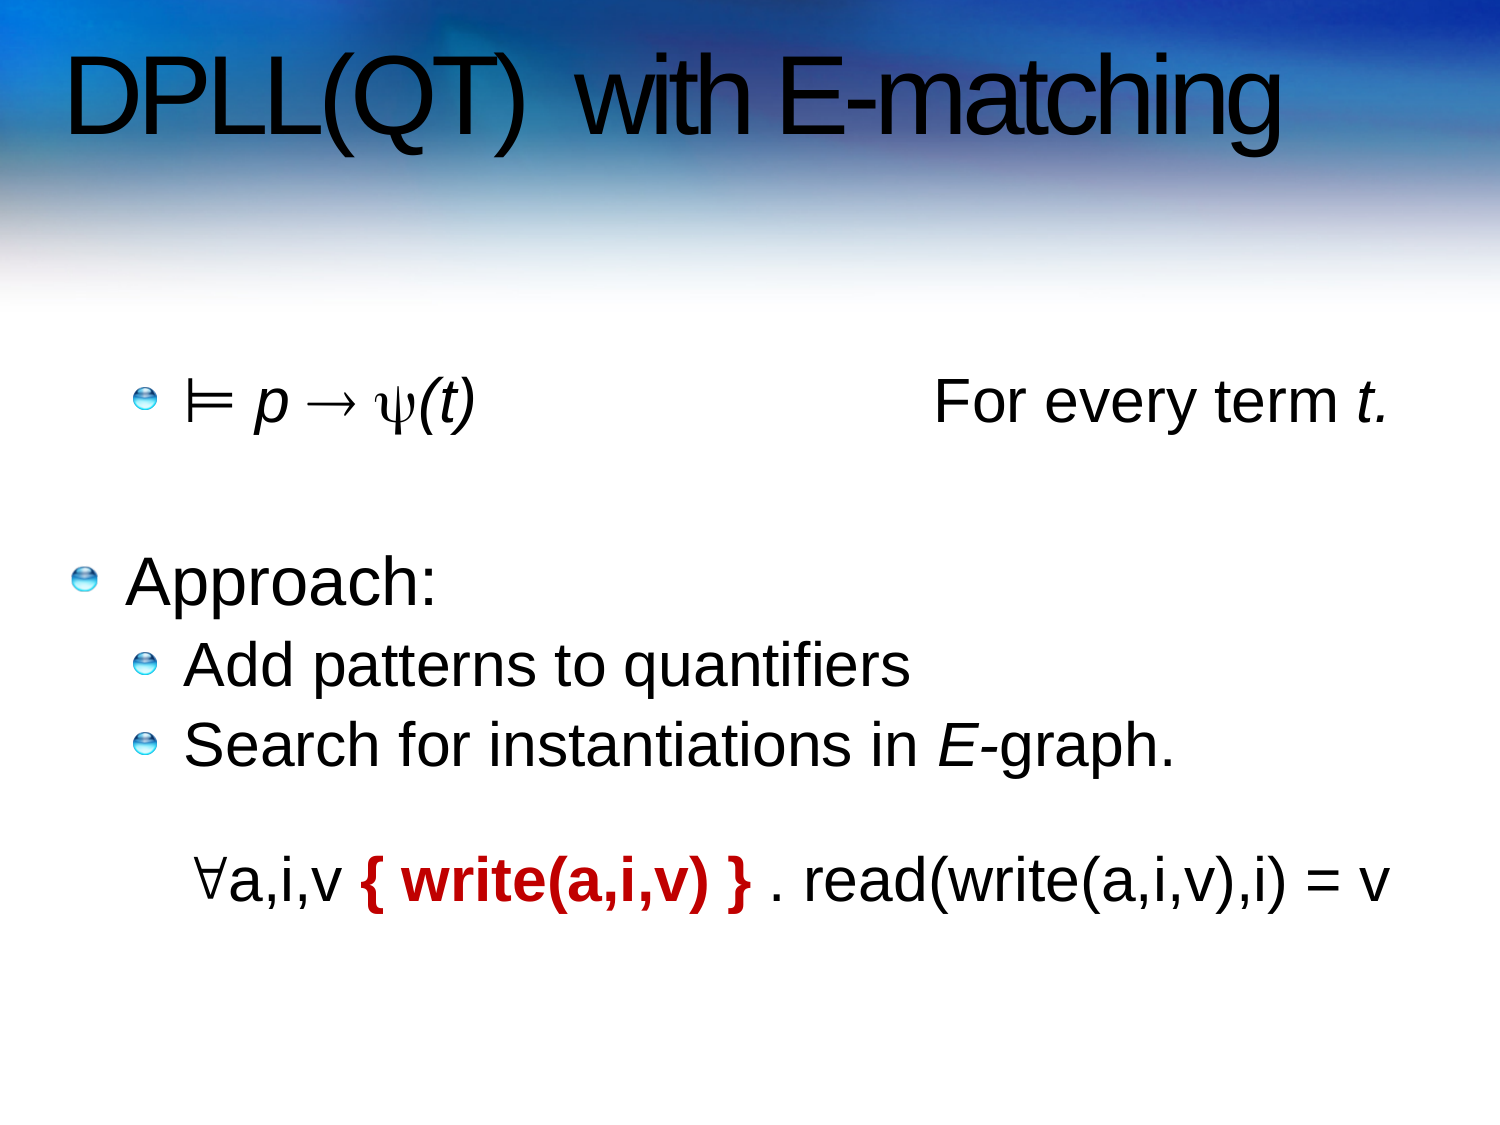

# DPLL(QT)  with E-matching

⊨ p → ψ(t) 			For every term t.

Approach:
Add patterns to quantifiers
Search for instantiations in E-graph.
∀a,i,v { write(a,i,v) } . read(write(a,i,v),i) = v